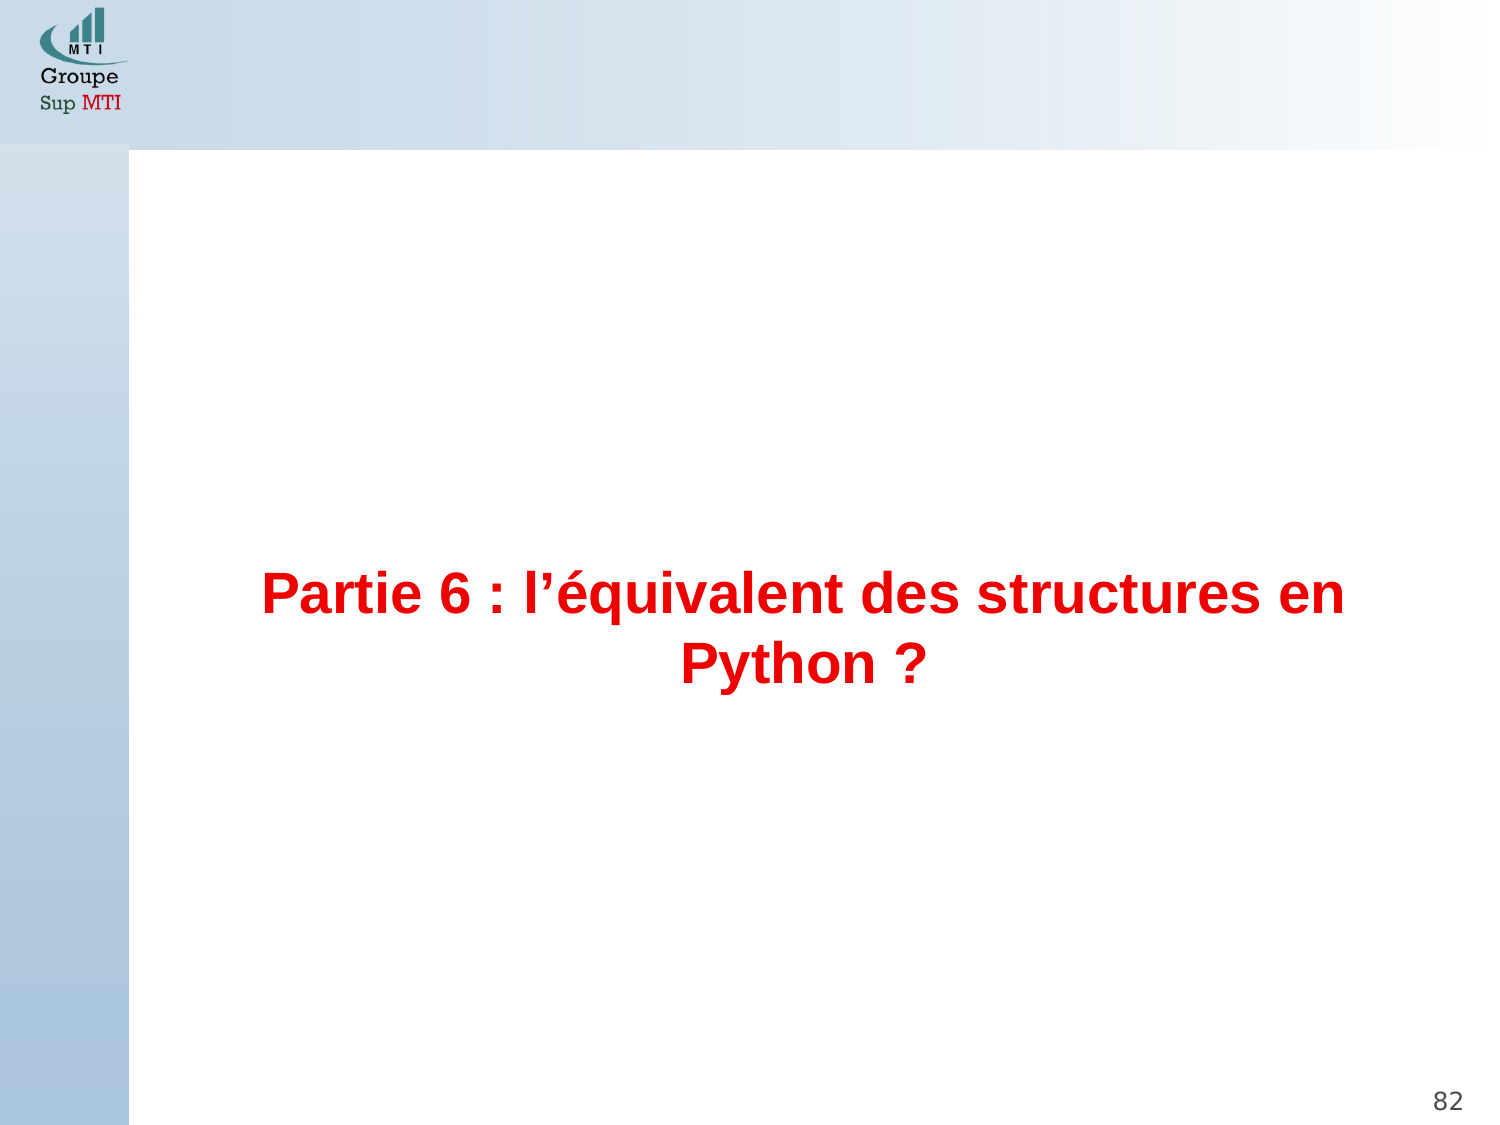

#

Partie 6 : l’équivalent des structures en Python ?